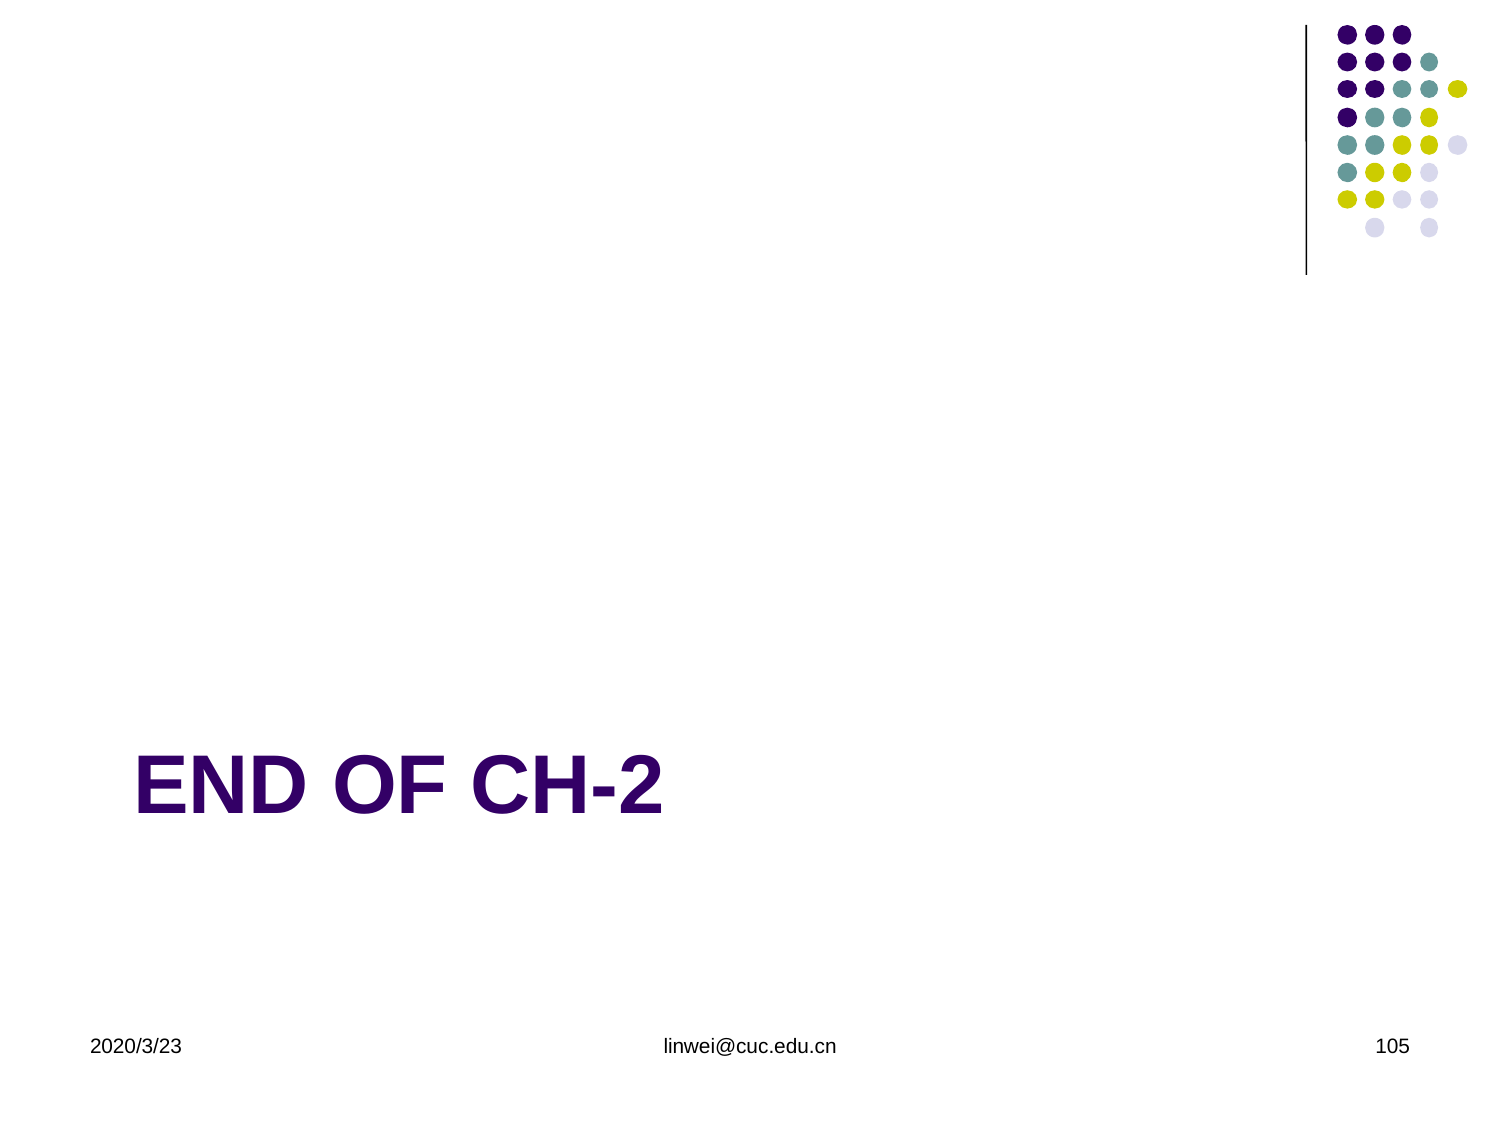

# End of Ch-2
2020/3/23
linwei@cuc.edu.cn
105